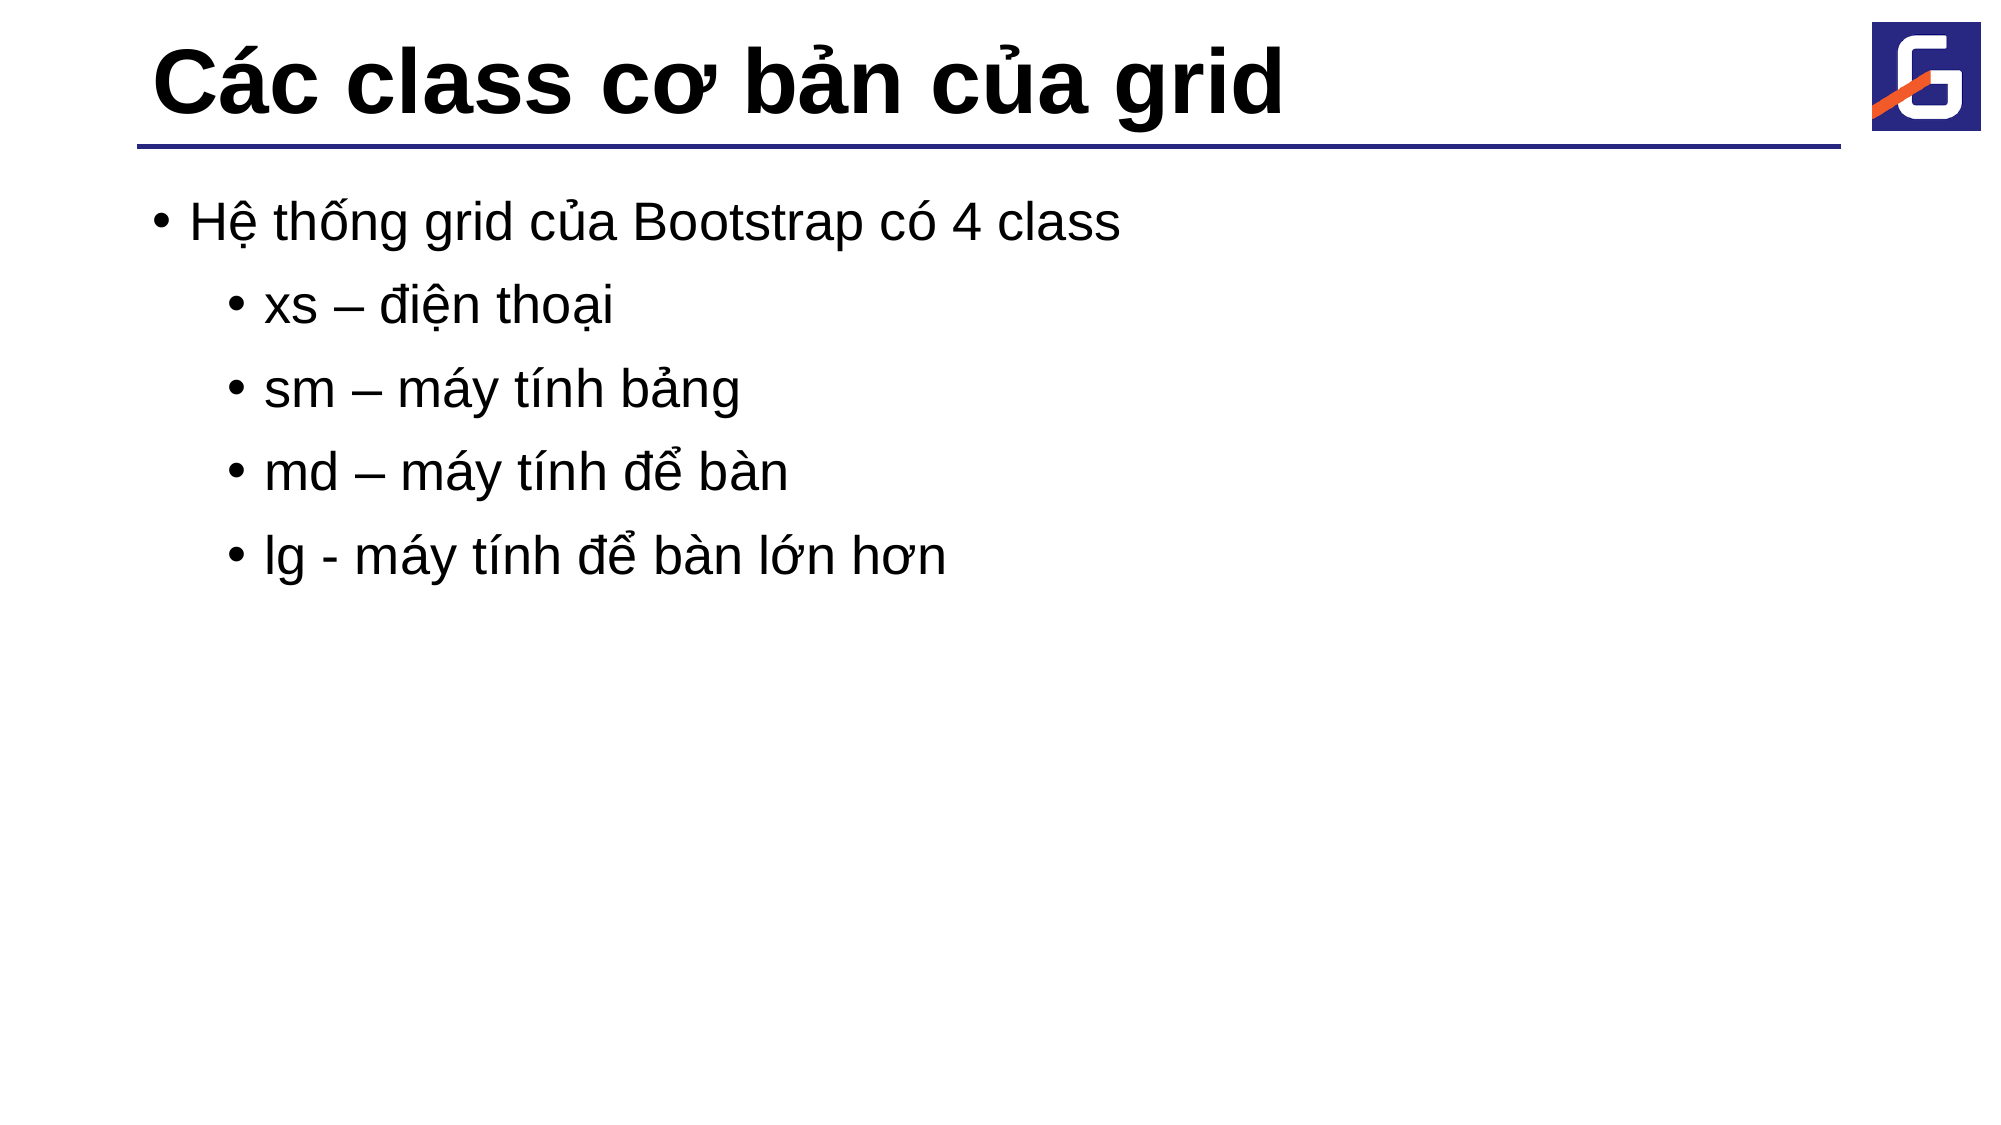

Các class cơ bản của grid
Hệ thống grid của Bootstrap có 4 class
xs – điện thoại
sm – máy tính bảng
md – máy tính để bàn
lg - máy tính để bàn lớn hơn